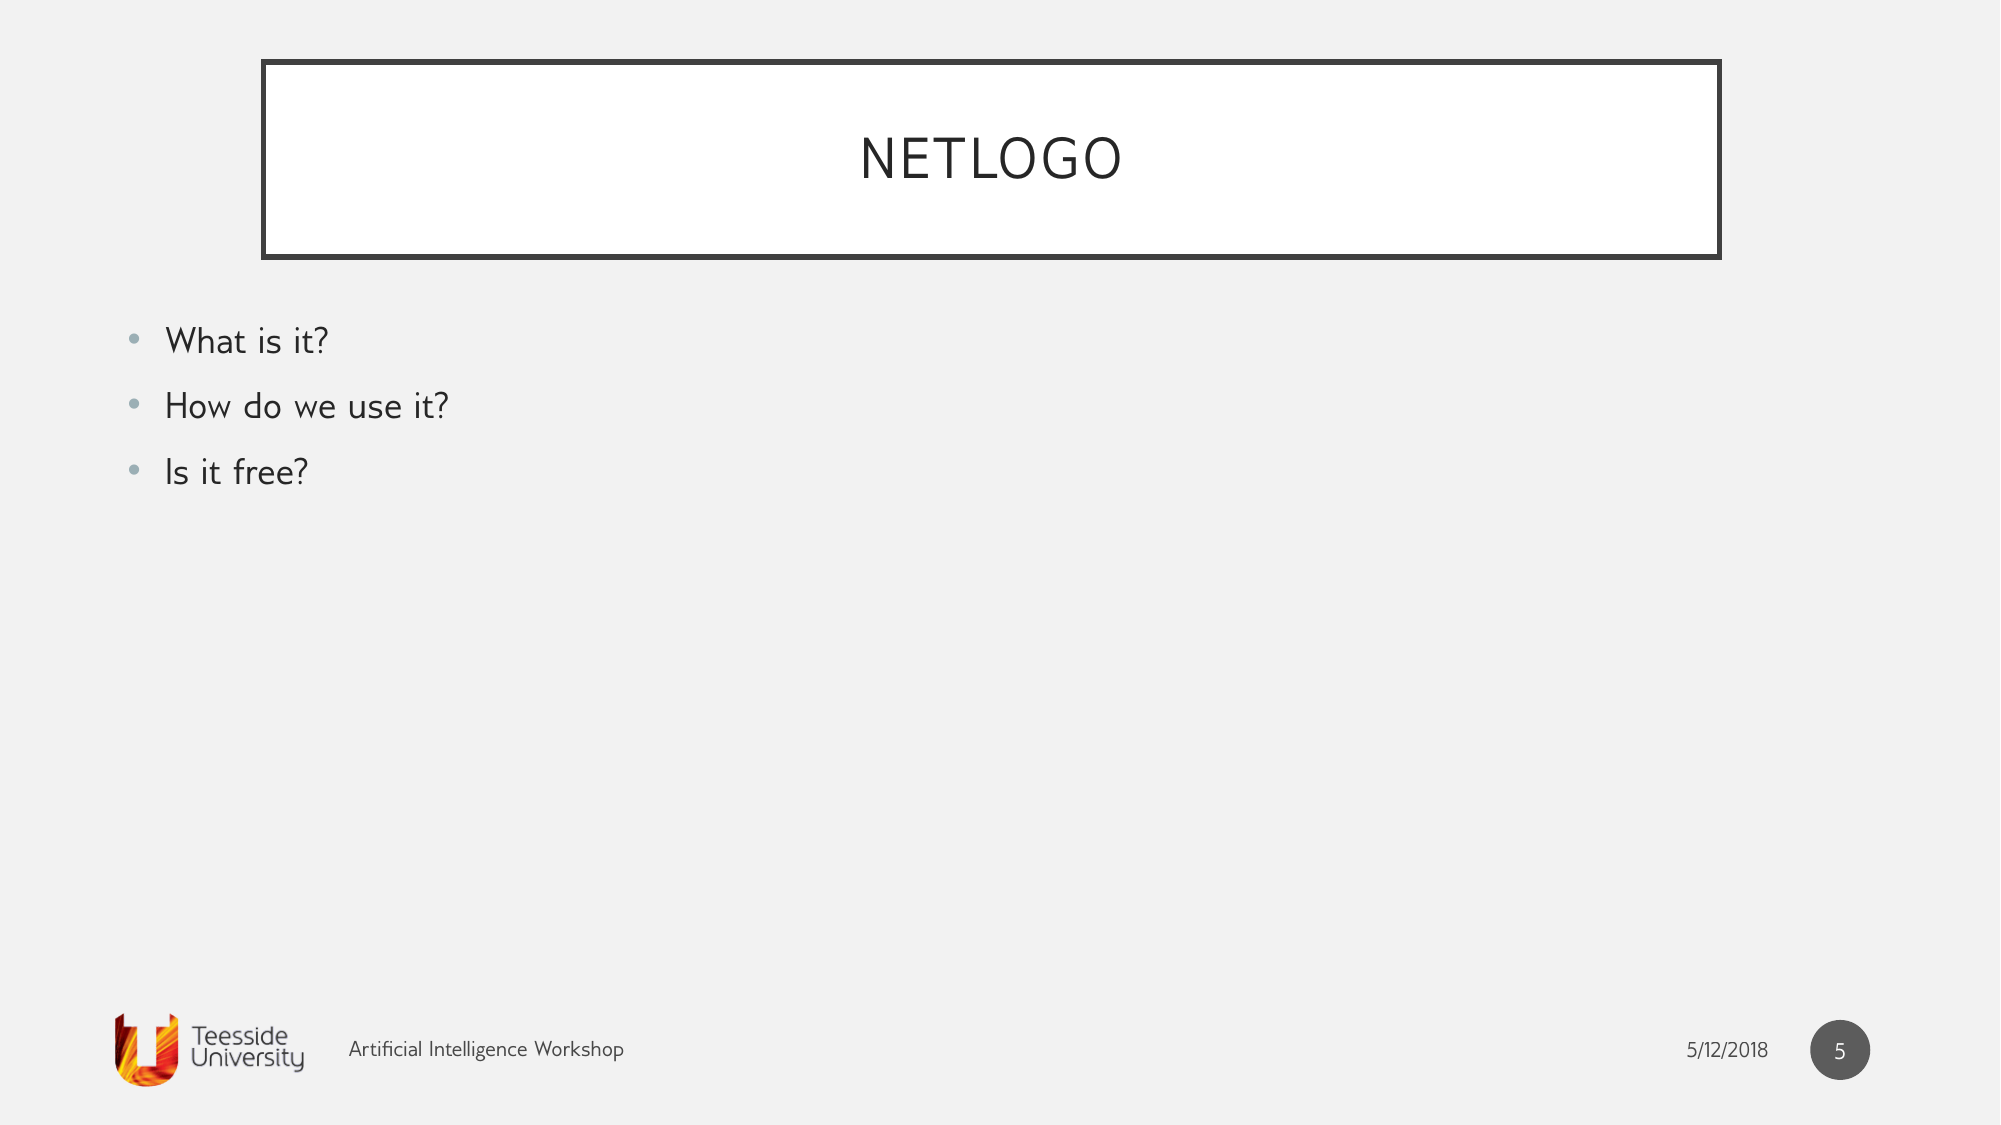

# Netlogo
What is it?
How do we use it?
Is it free?
Artificial Intelligence Workshop
5
5/12/2018